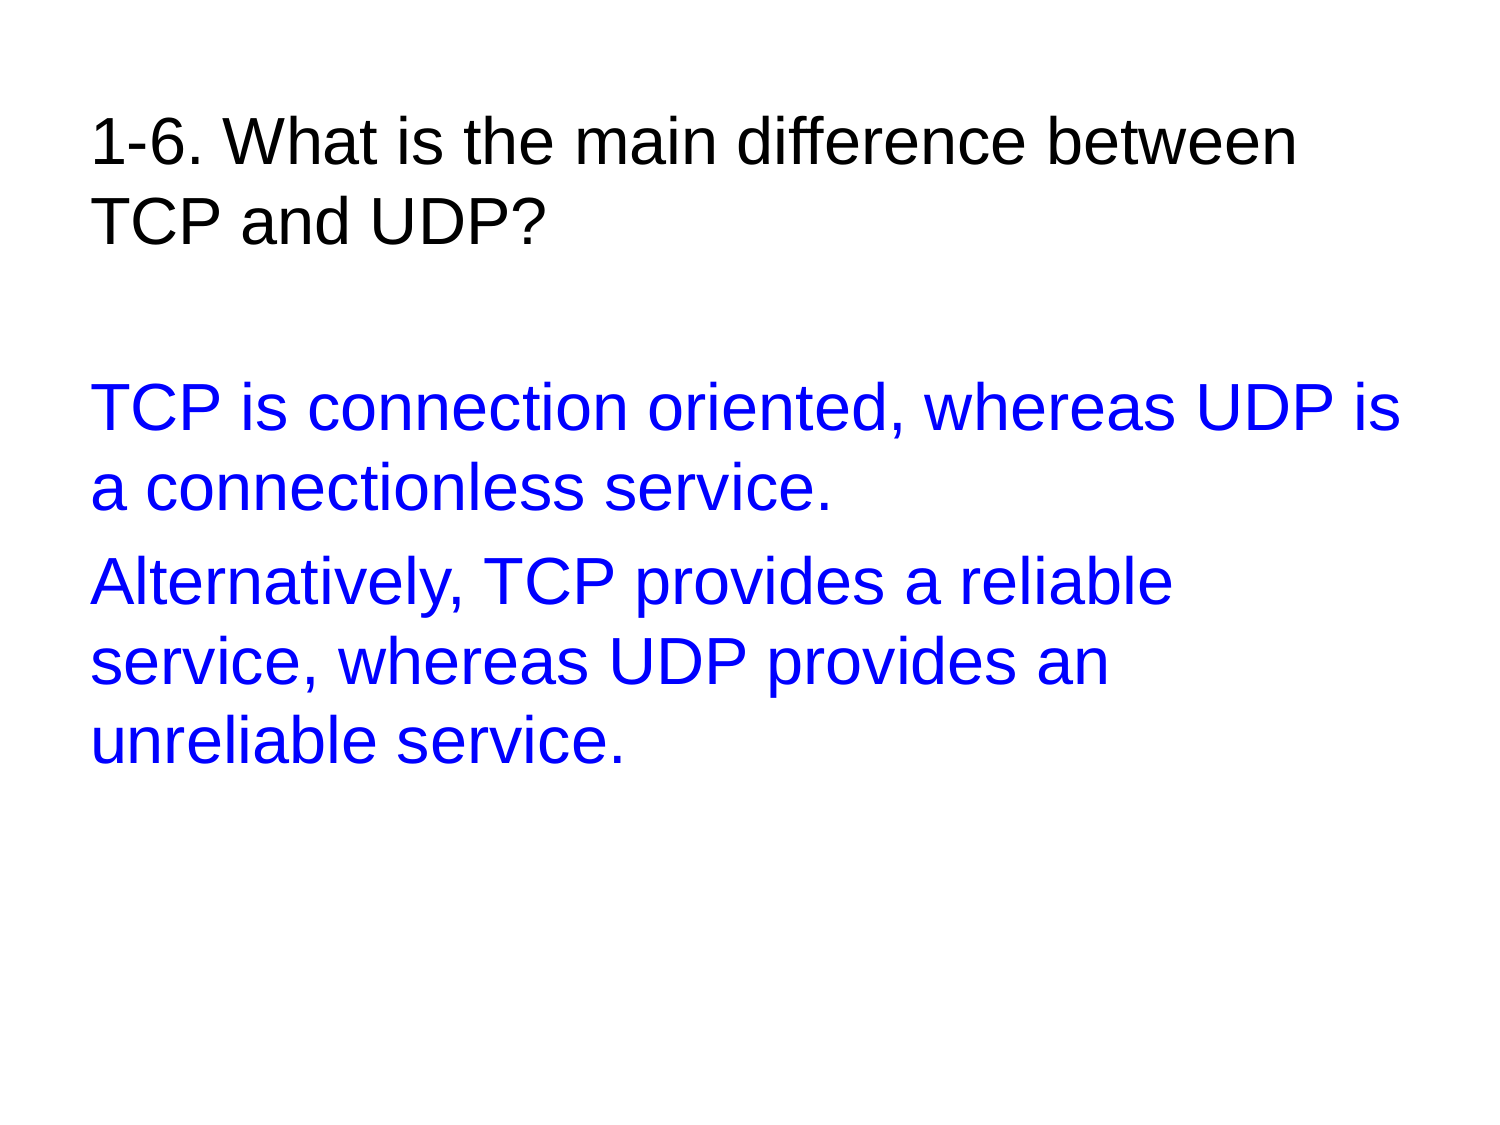

1-6. What is the main difference between TCP and UDP?

TCP is connection oriented, whereas UDP is a connectionless service.
Alternatively, TCP provides a reliable service, whereas UDP provides an unreliable service.